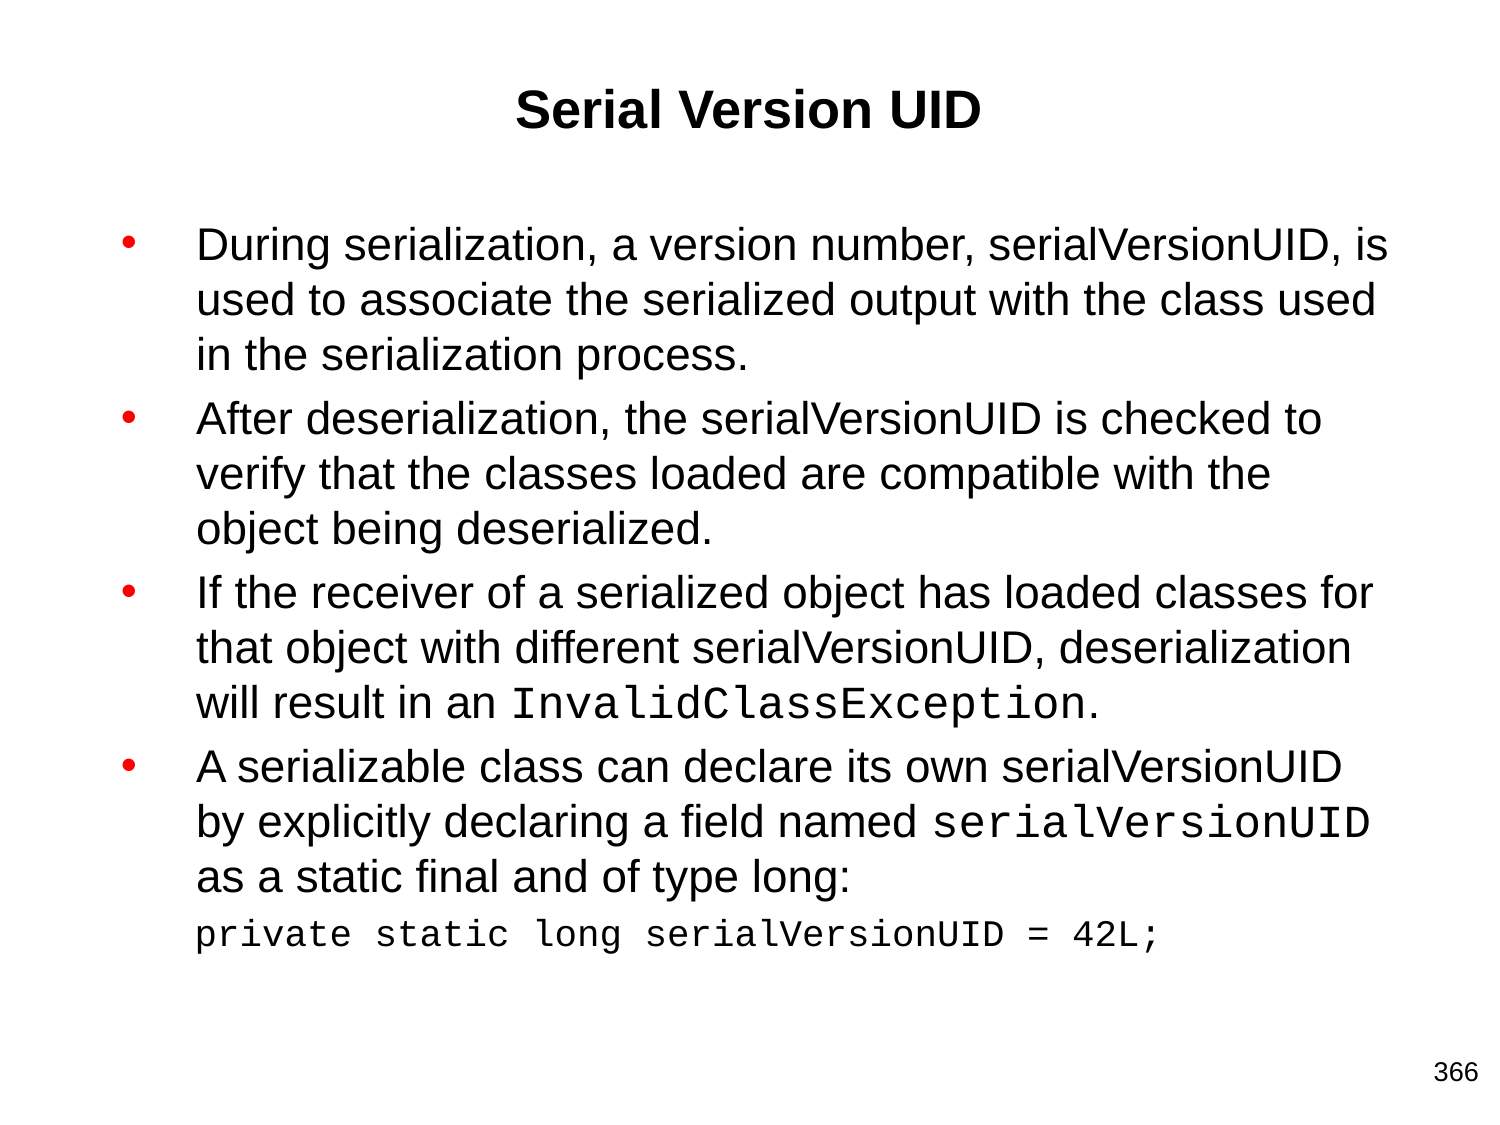

# Serial Version UID
During serialization, a version number, serialVersionUID, is used to associate the serialized output with the class used in the serialization process.
After deserialization, the serialVersionUID is checked to verify that the classes loaded are compatible with the object being deserialized.
If the receiver of a serialized object has loaded classes for that object with different serialVersionUID, deserialization will result in an InvalidClassException.
A serializable class can declare its own serialVersionUID by explicitly declaring a field named serialVersionUID as a static final and of type long:
    private static long serialVersionUID = 42L;
366